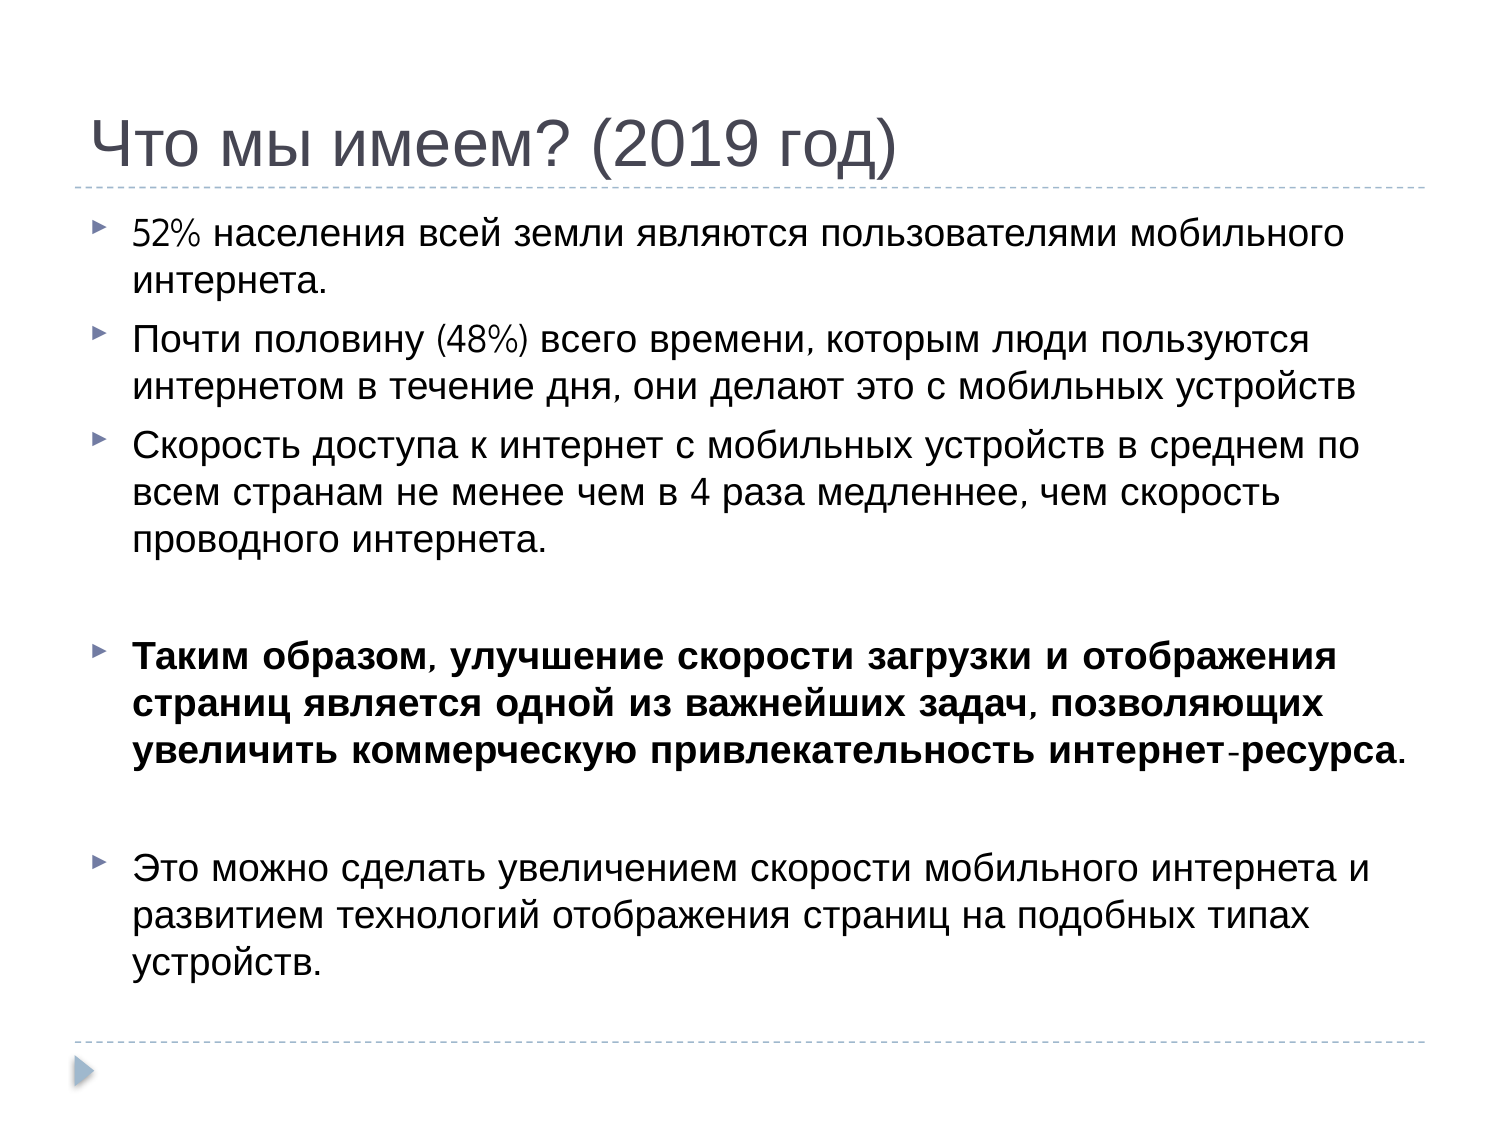

# Что мы имеем? (2019 год)
52% населения всей земли являются пользователями мобильного интернета.
Почти половину (48%) всего времени, которым люди пользуются интернетом в течение дня, они делают это с мобильных устройств
Скорость доступа к интернет с мобильных устройств в среднем по всем странам не менее чем в 4 раза медленнее, чем скорость проводного интернета.

Таким образом, улучшение скорости загрузки и отображения страниц является одной из важнейших задач, позволяющих увеличить коммерческую привлекательность интернет-ресурса.

Это можно сделать увеличением скорости мобильного интернета и развитием технологий отображения страниц на подобных типах устройств.